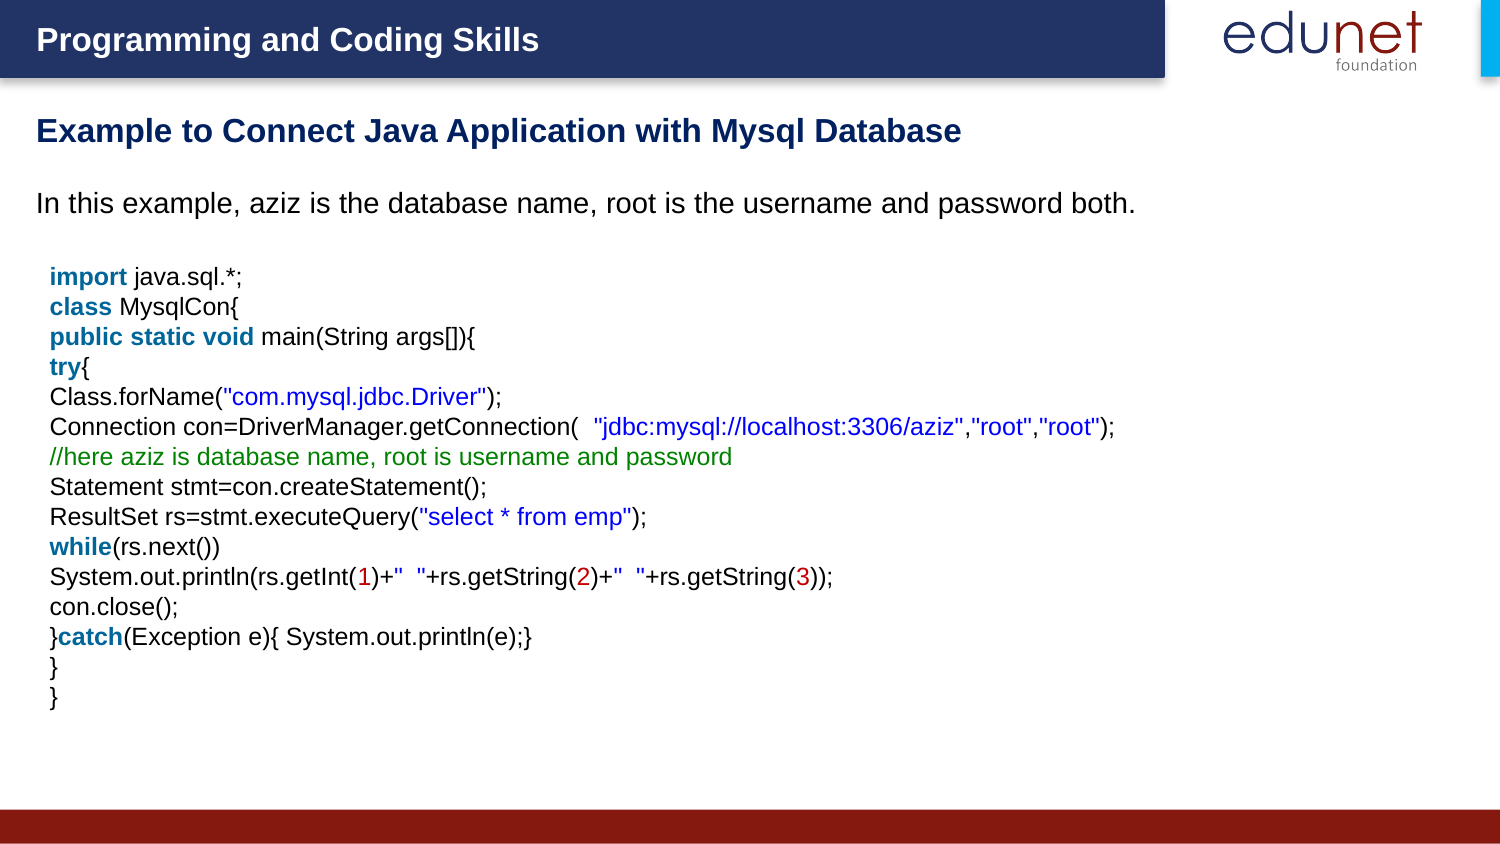

Example to Connect Java Application with Mysql Database
In this example, aziz is the database name, root is the username and password both.
import java.sql.*;
class MysqlCon{
public static void main(String args[]){
try{
Class.forName("com.mysql.jdbc.Driver");
Connection con=DriverManager.getConnection(  "jdbc:mysql://localhost:3306/aziz","root","root");
//here aziz is database name, root is username and password
Statement stmt=con.createStatement();
ResultSet rs=stmt.executeQuery("select * from emp");
while(rs.next())
System.out.println(rs.getInt(1)+"  "+rs.getString(2)+"  "+rs.getString(3));
con.close();
}catch(Exception e){ System.out.println(e);}
}
}